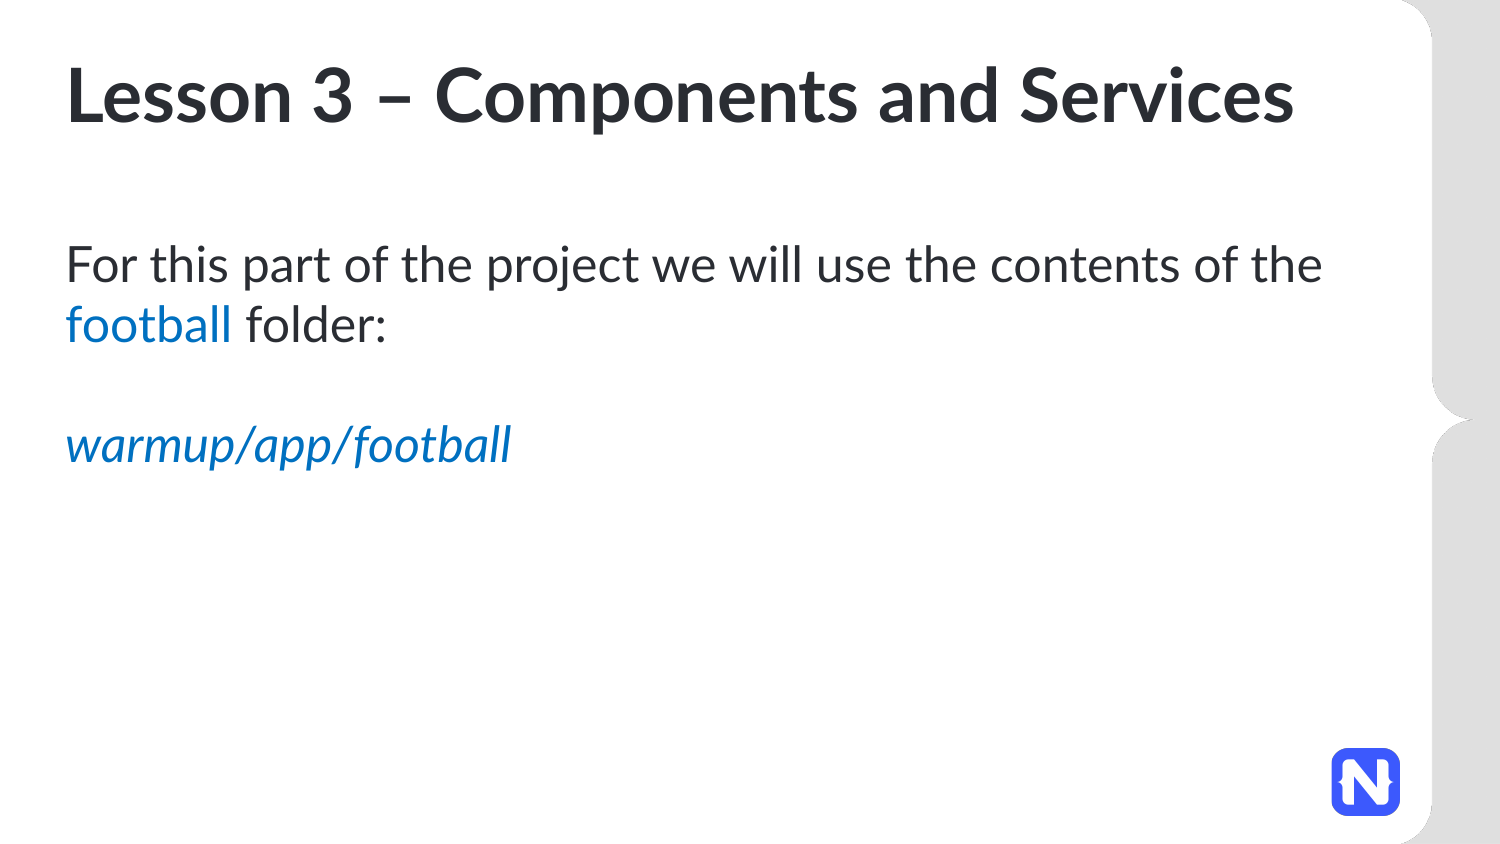

# Lesson 3 – Components and Services
For this part of the project we will use the contents of the football folder:

warmup/app/football